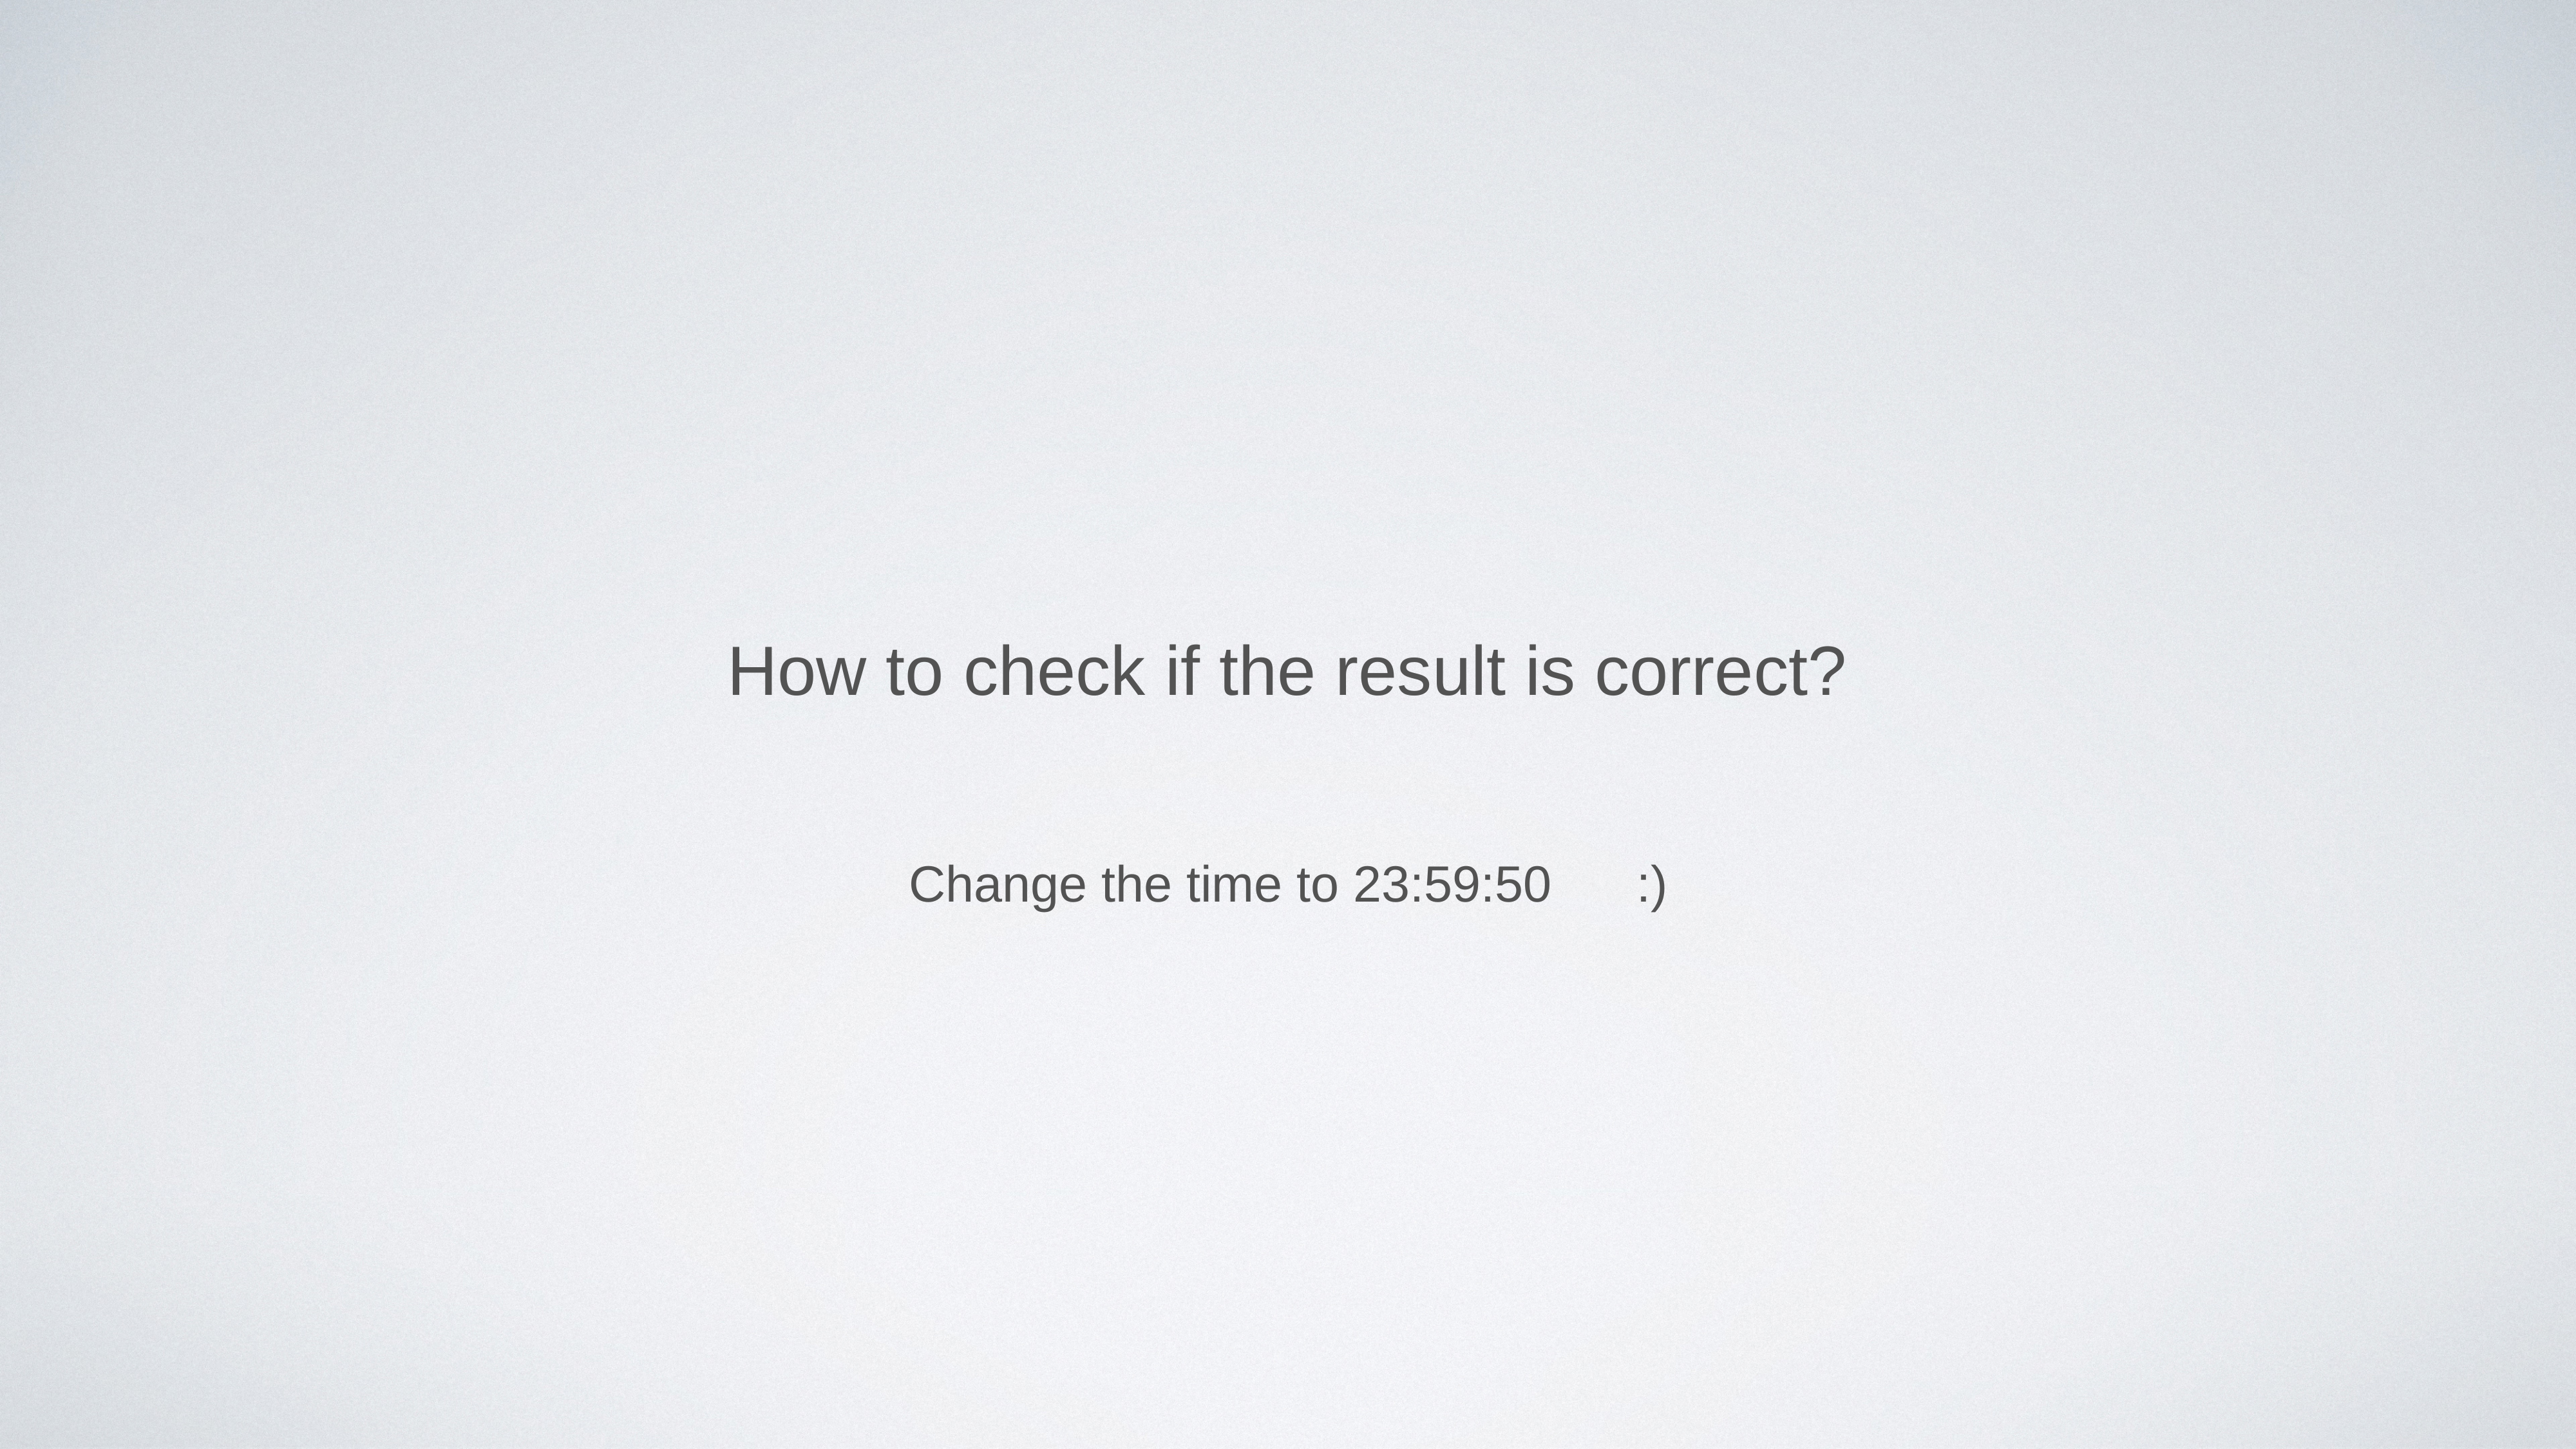

How to check if the result is correct?
Change the time to 23:59:50      :)